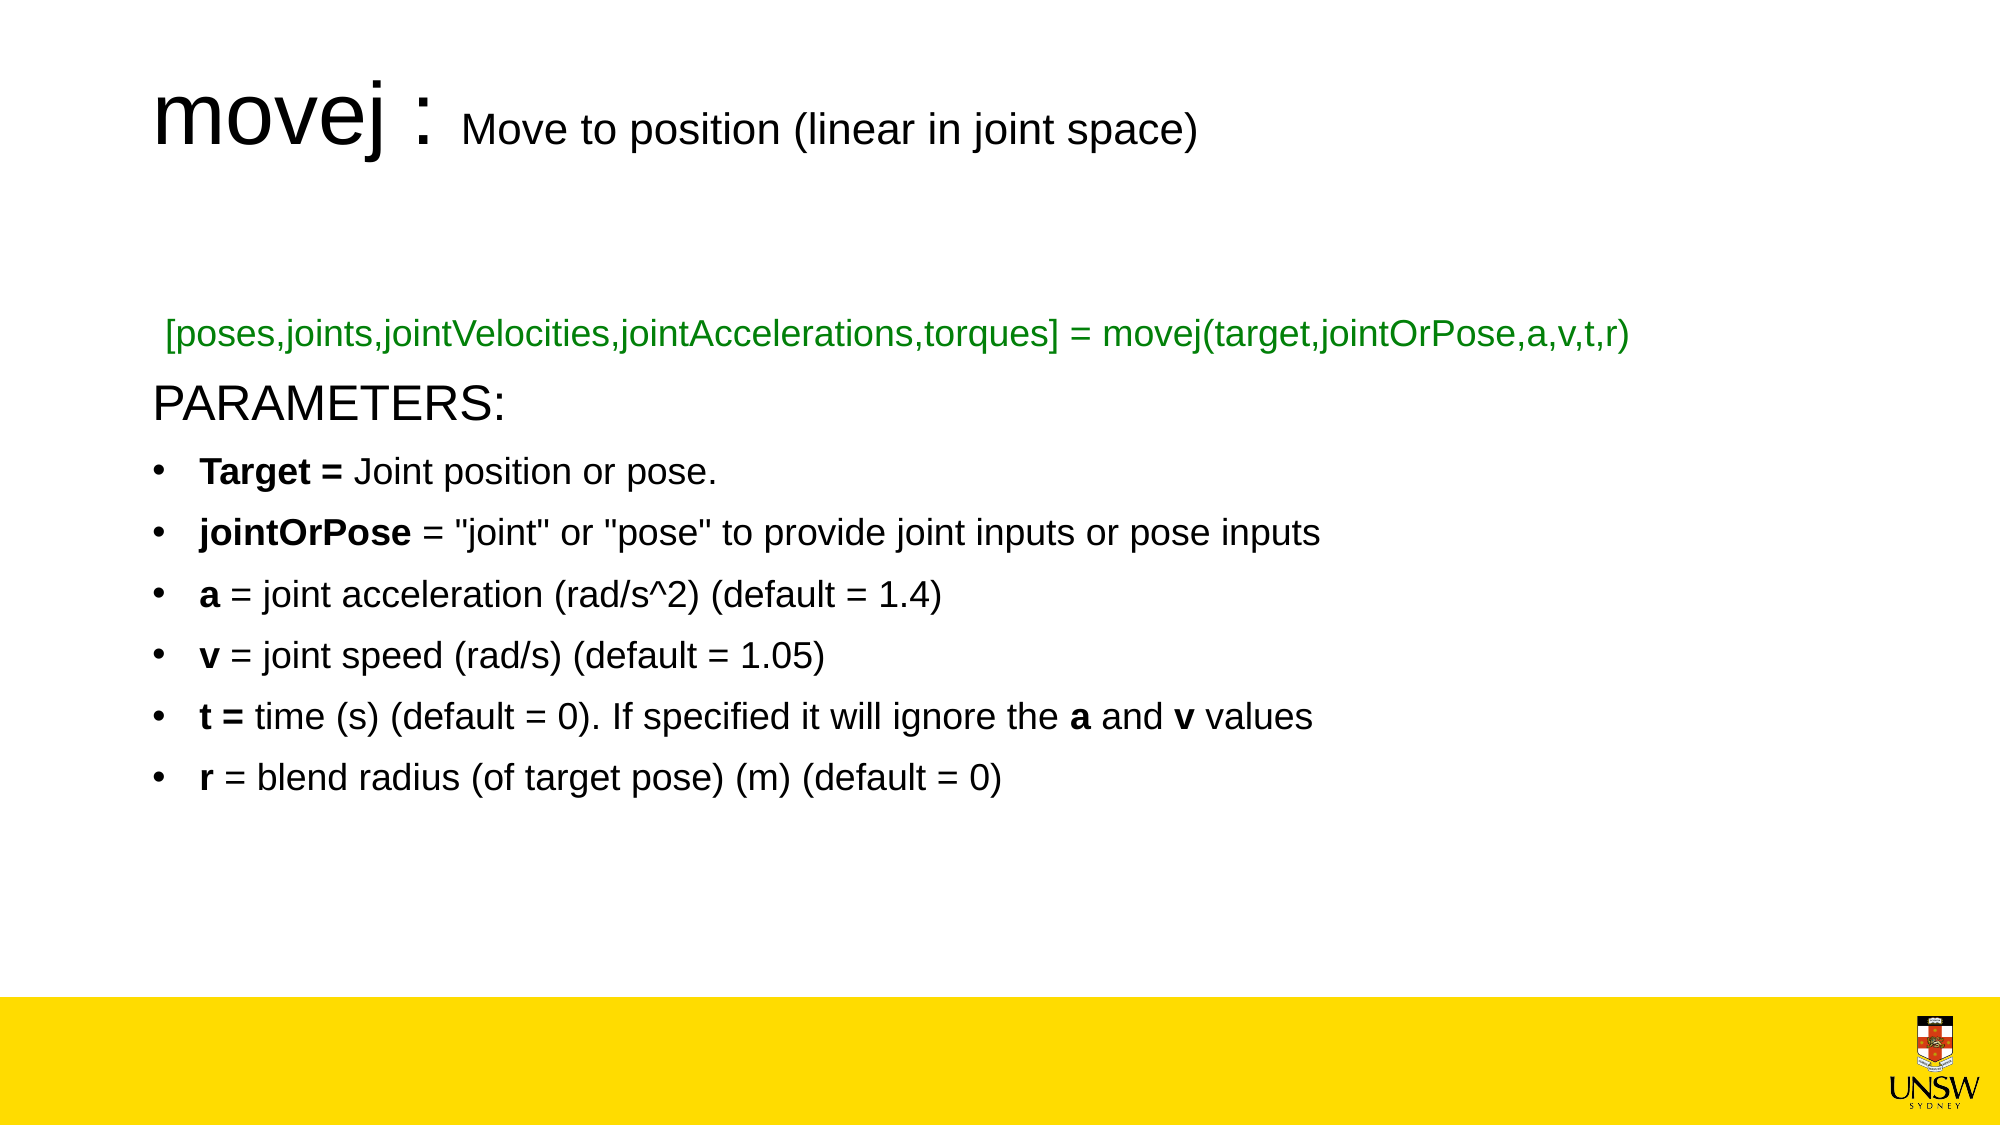

# movej : Move to position (linear in joint space)
 [poses,joints,jointVelocities,jointAccelerations,torques] = movej(target,jointOrPose,a,v,t,r)
PARAMETERS:
Target = Joint position or pose.
jointOrPose = "joint" or "pose" to provide joint inputs or pose inputs
a = joint acceleration (rad/s^2) (default = 1.4)
v = joint speed (rad/s) (default = 1.05)
t = time (s) (default = 0). If specified it will ignore the a and v values
r = blend radius (of target pose) (m) (default = 0)